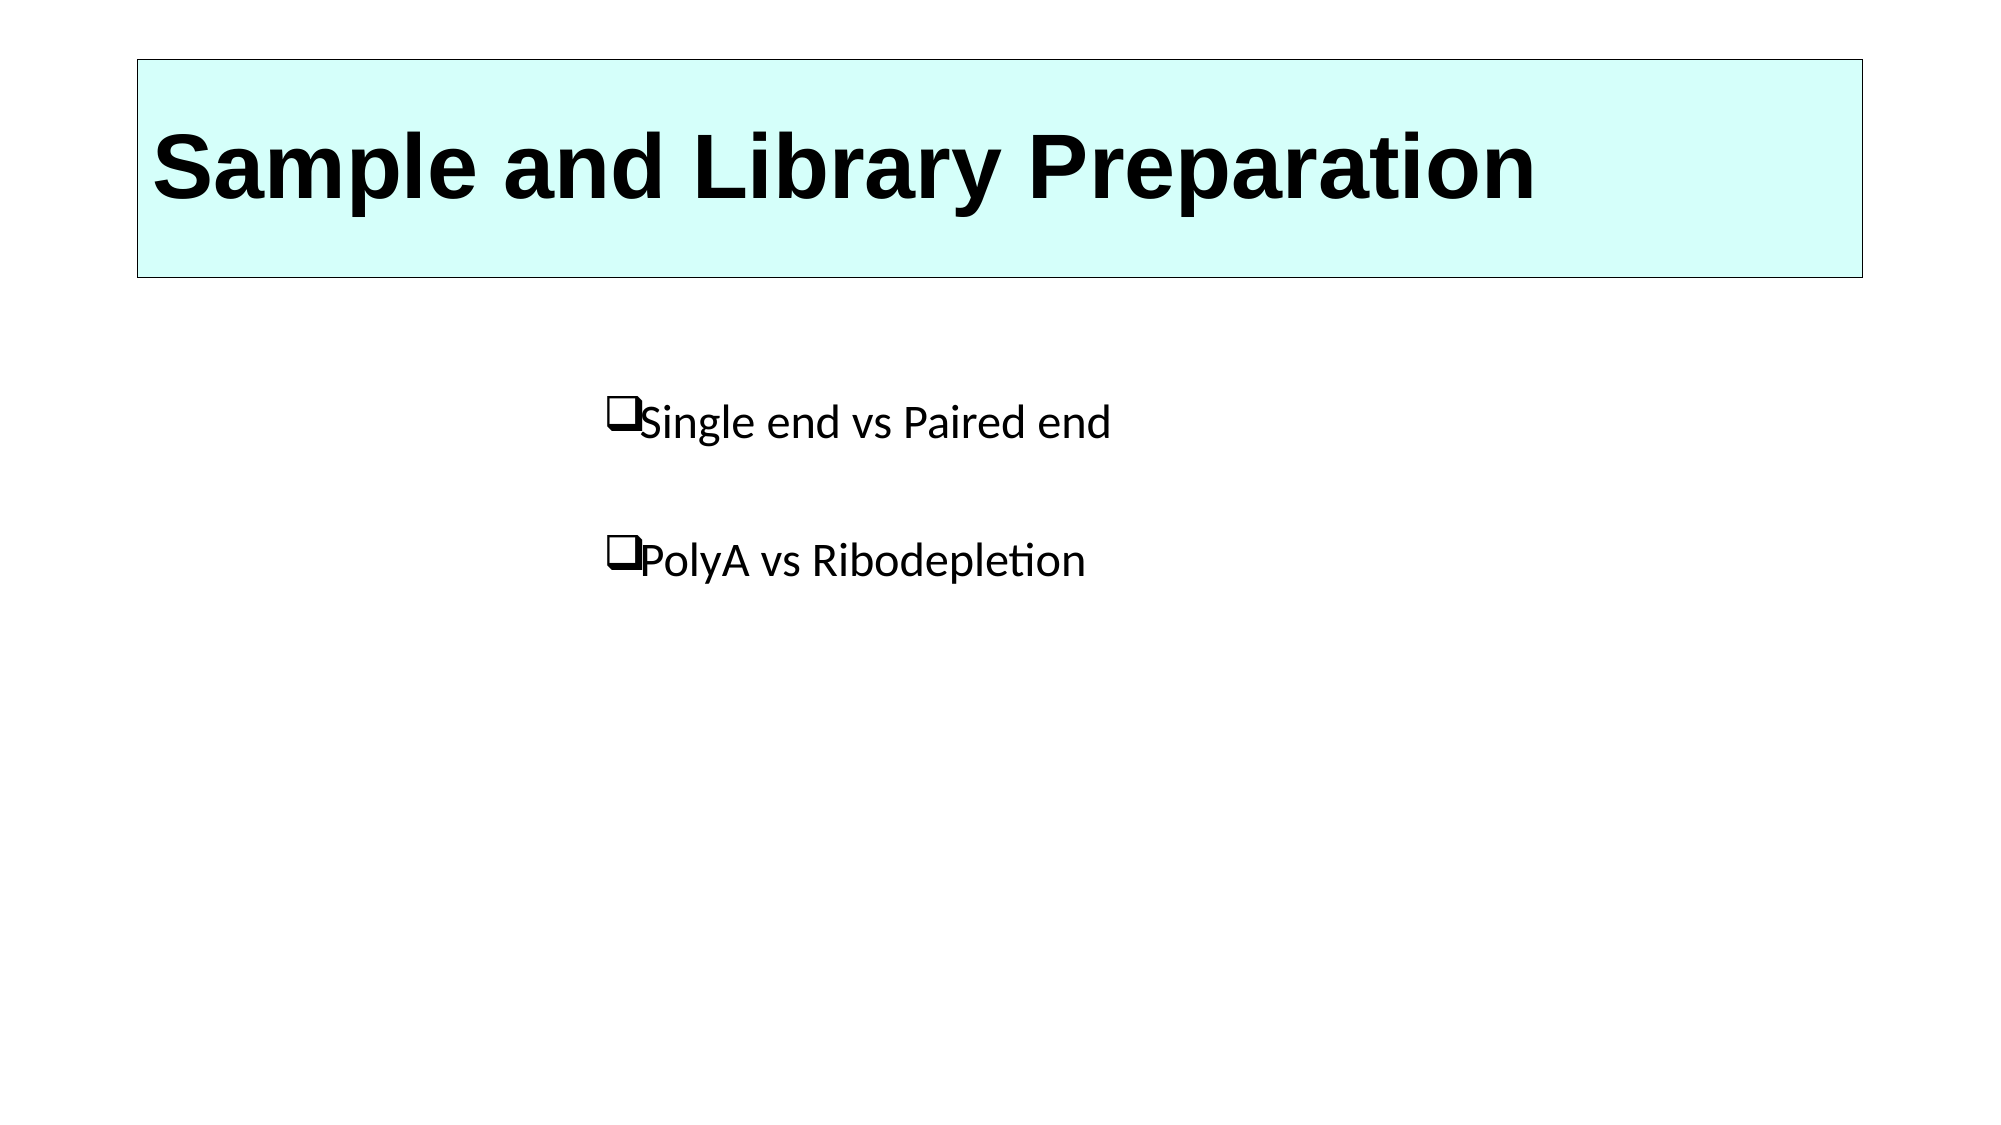

# Sample and Library Preparation
Single end vs Paired end

PolyA vs Ribodepletion